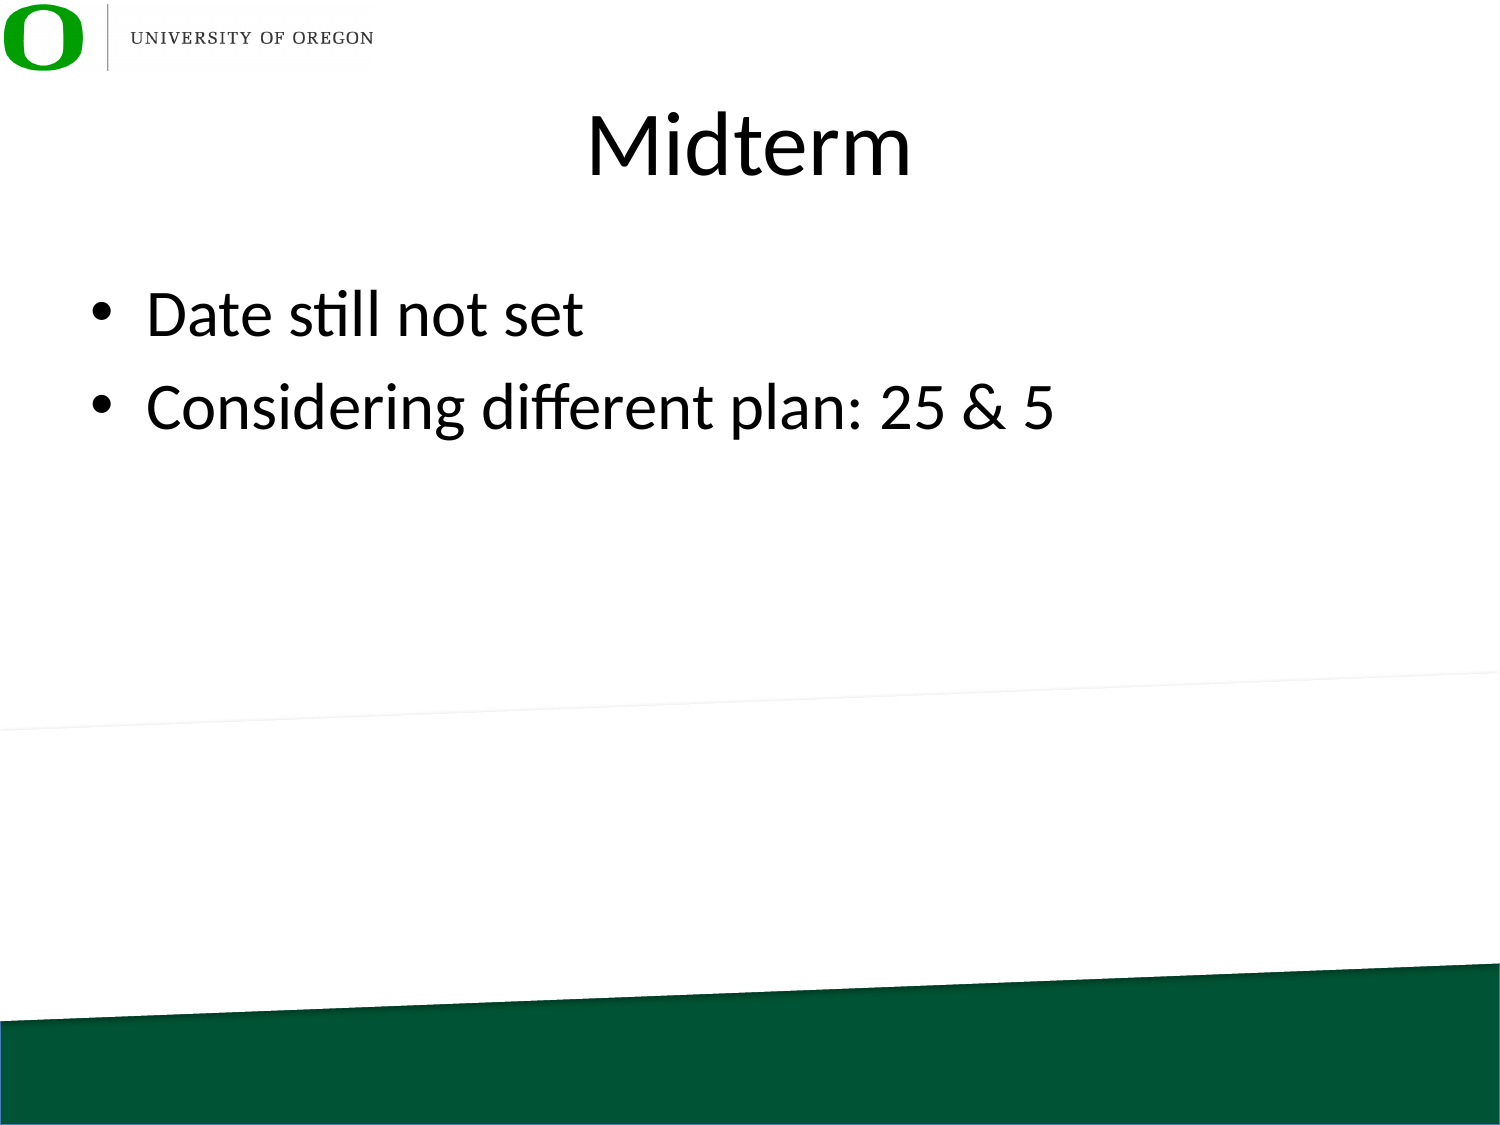

# Midterm
Date still not set
Considering different plan: 25 & 5